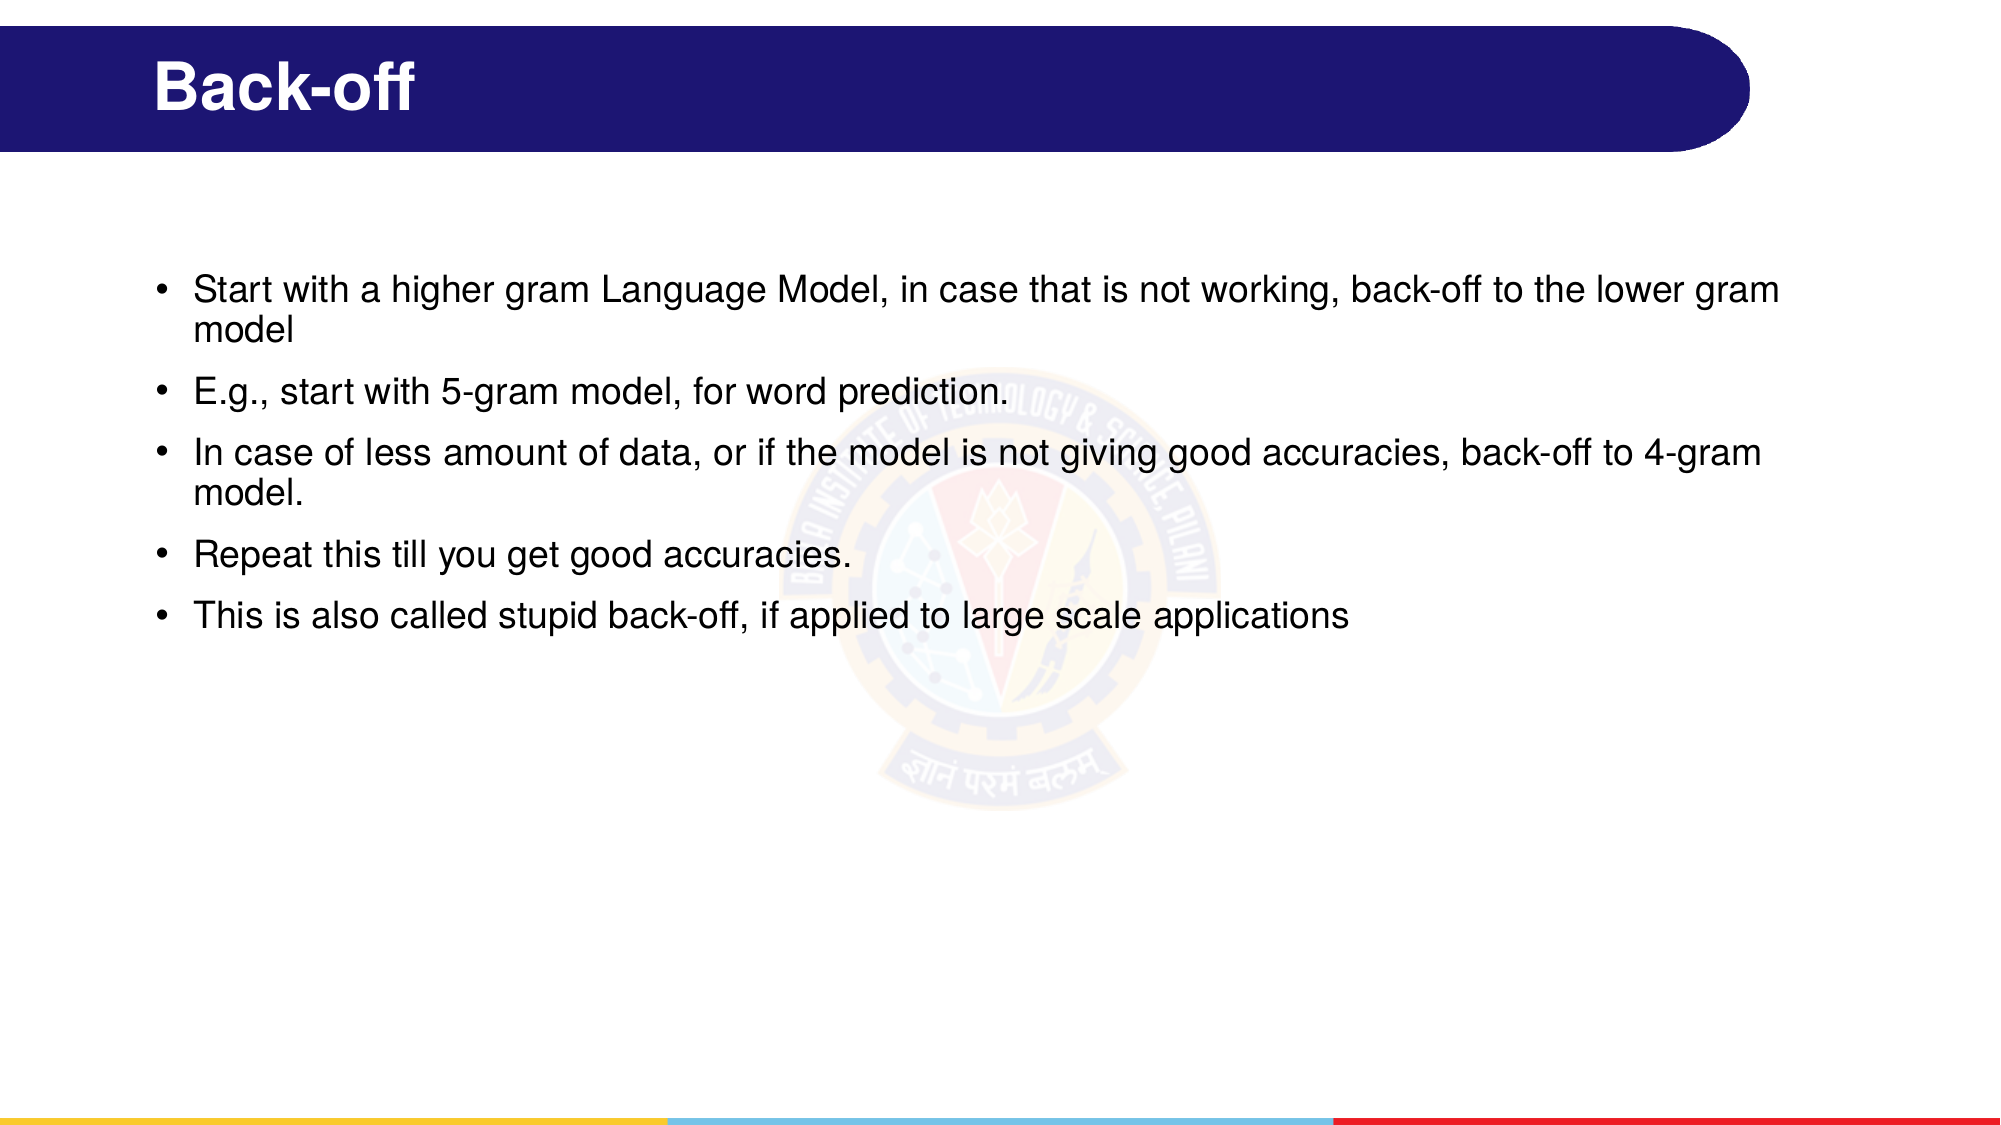

# Back-off

Start with a higher gram Language Model, in case that is not working, back-off to the lower gram model
E.g., start with 5-gram model, for word prediction.
In case of less amount of data, or if the model is not giving good accuracies, back-off to 4-gram model.
Repeat this till you get good accuracies.
This is also called stupid back-off, if applied to large scale applications